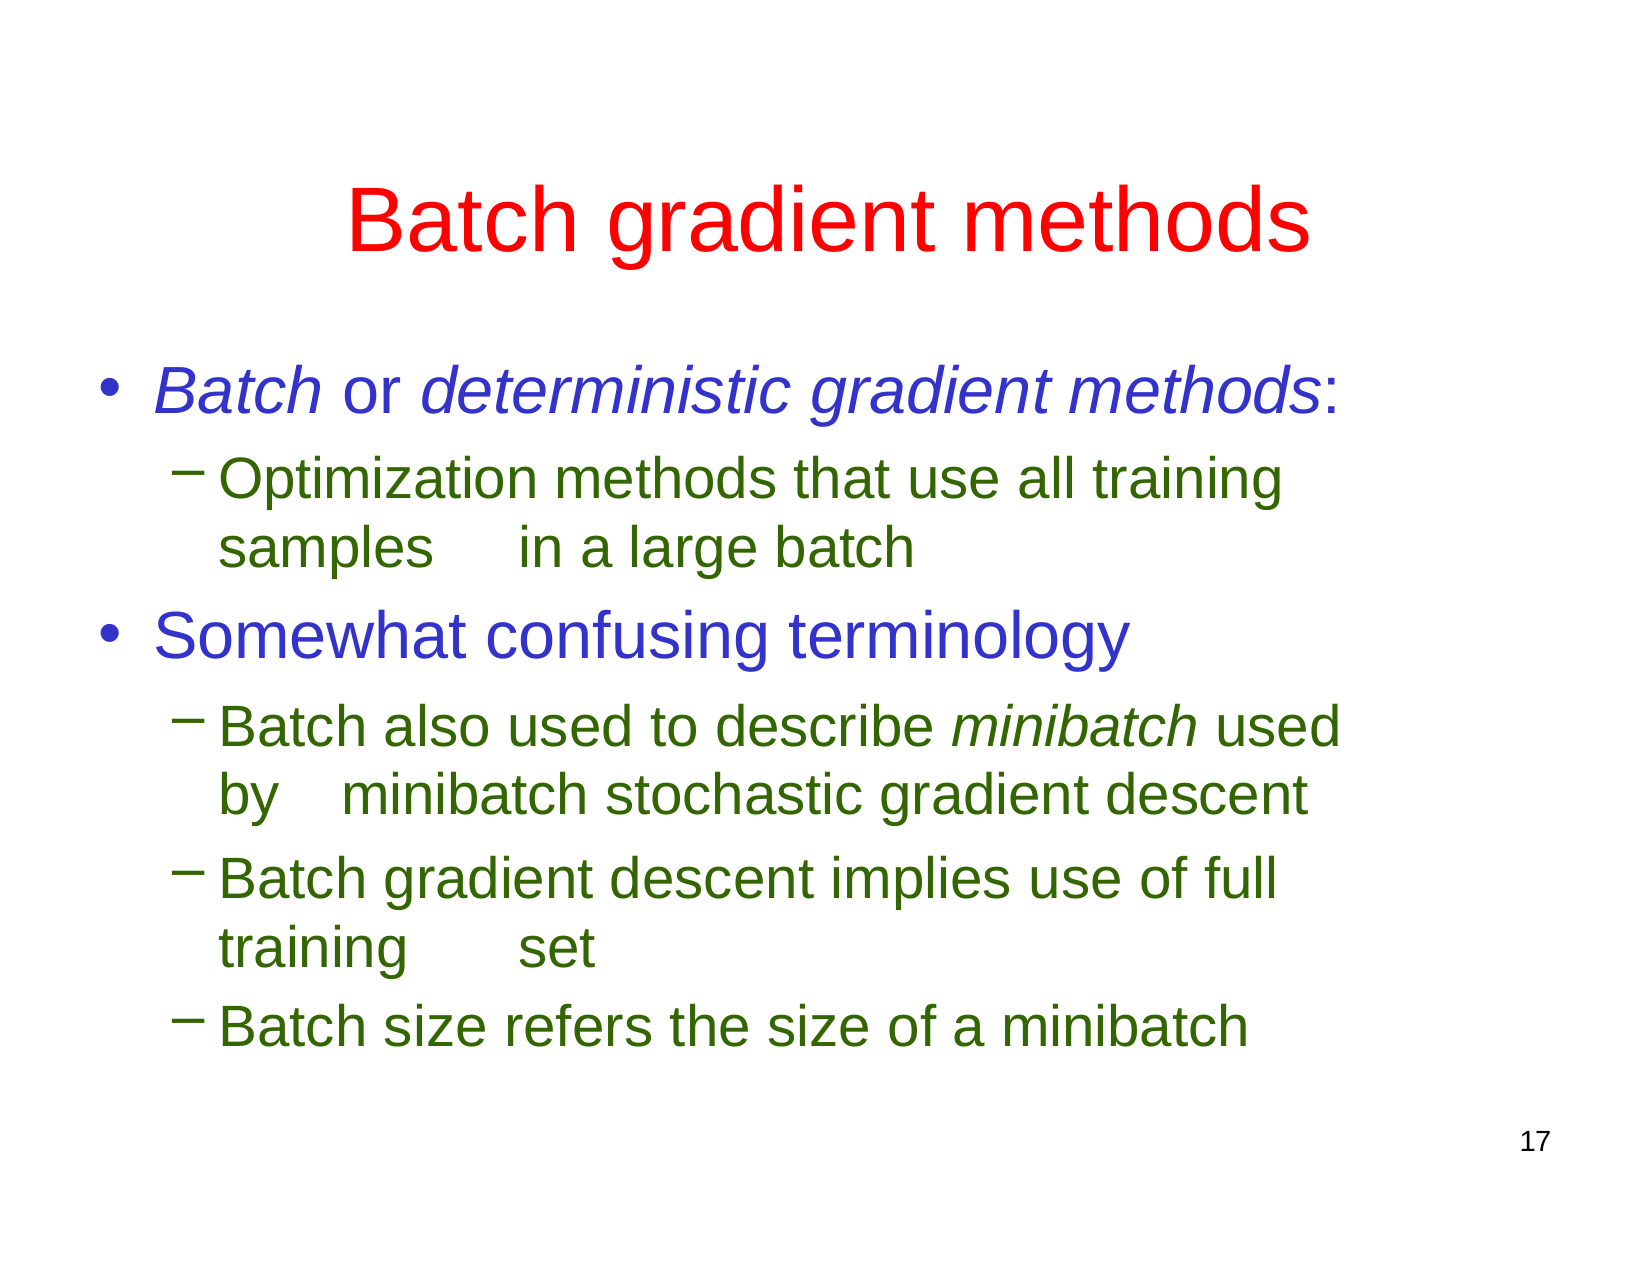

# Batch gradient methods
Batch or deterministic gradient methods:
Optimization methods that use all training samples 	in a large batch
Somewhat confusing terminology
Batch also used to describe minibatch used by 	minibatch stochastic gradient descent
Batch gradient descent implies use of full training 	set
Batch size refers the size of a minibatch
17